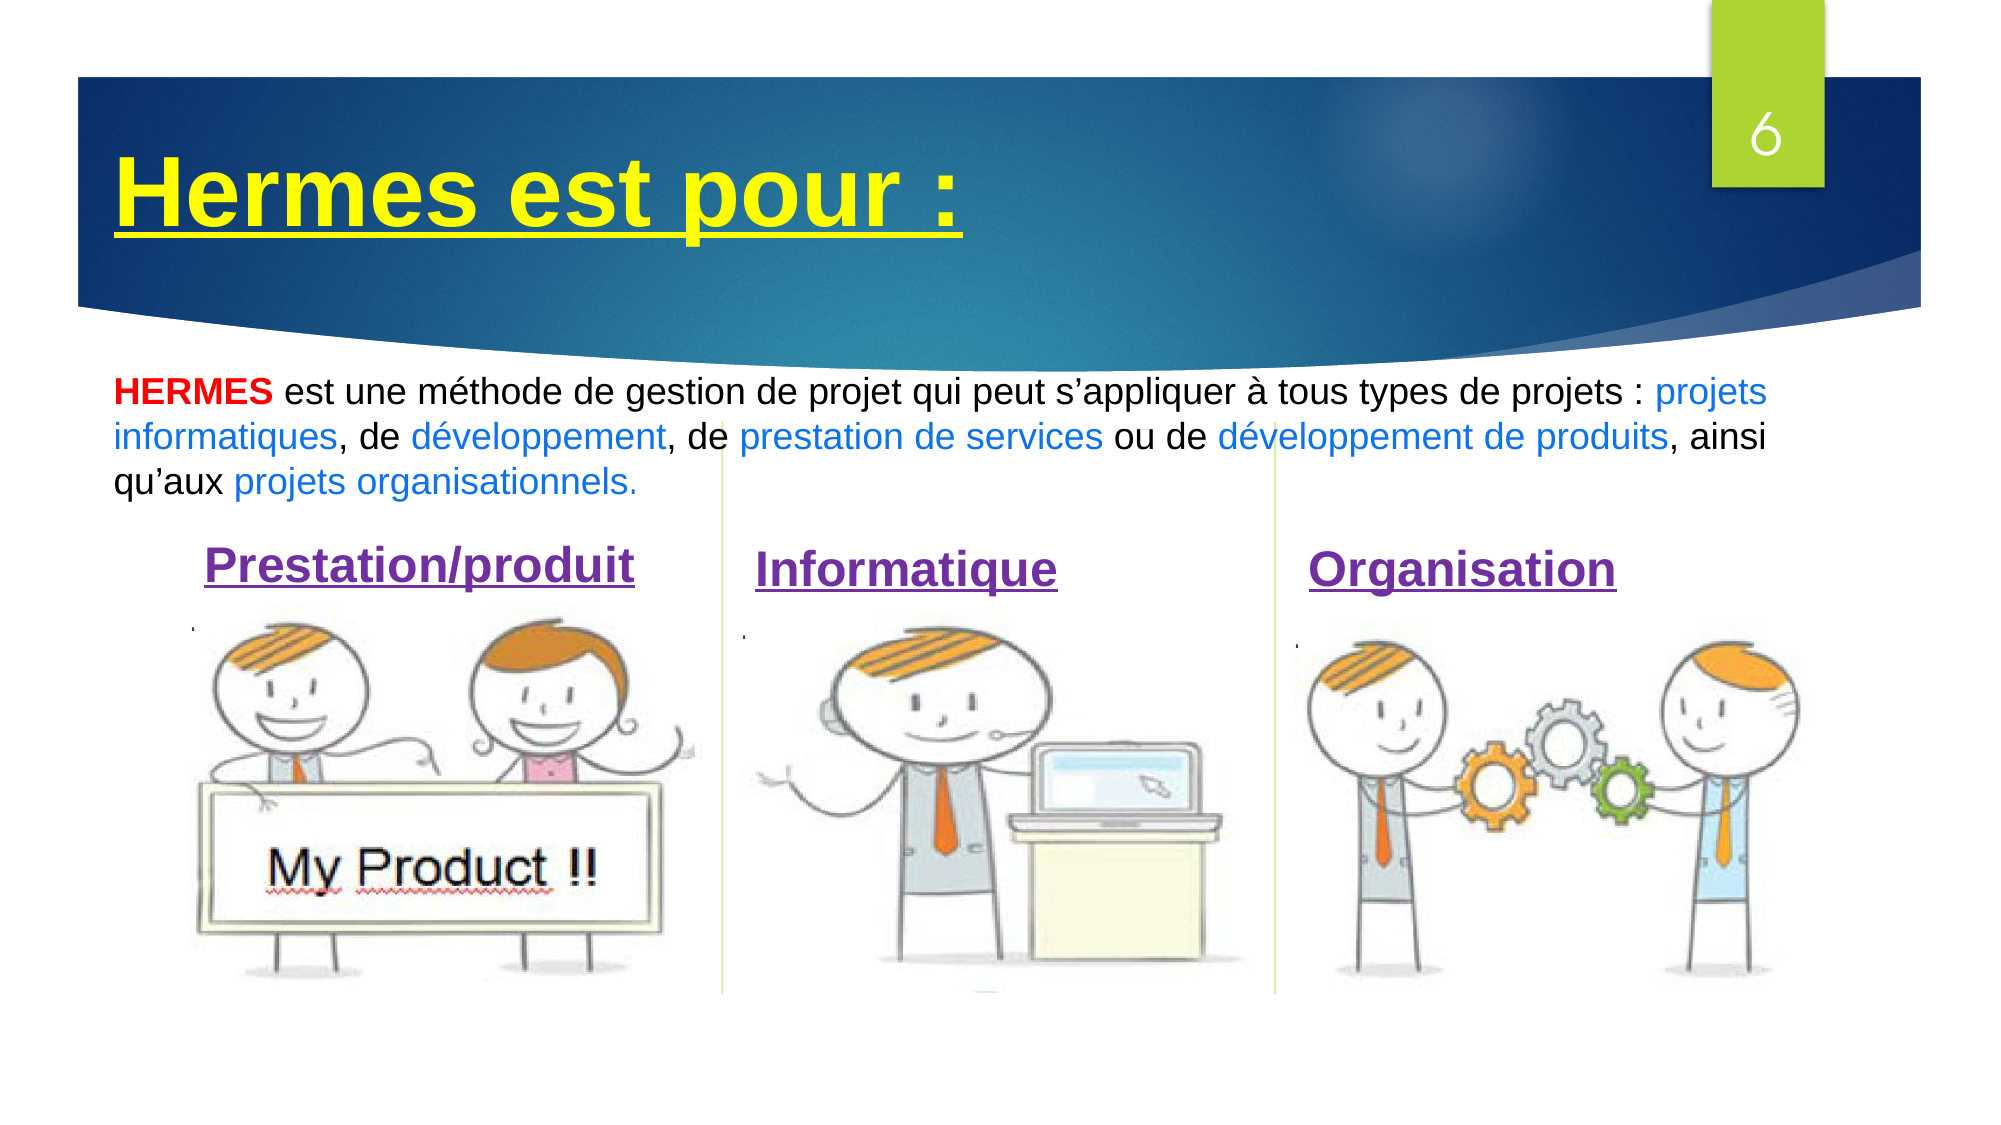

6
# Hermes est pour : HERMES est une méthode de gestion de projet qui peut s’appliquer à tous types de projets : projets informatiques, de développement, de prestation de services ou de développement de produits, ainsi qu’aux projets organisationnels.
Organisation
Prestation/produit
Informatique
.
.
.